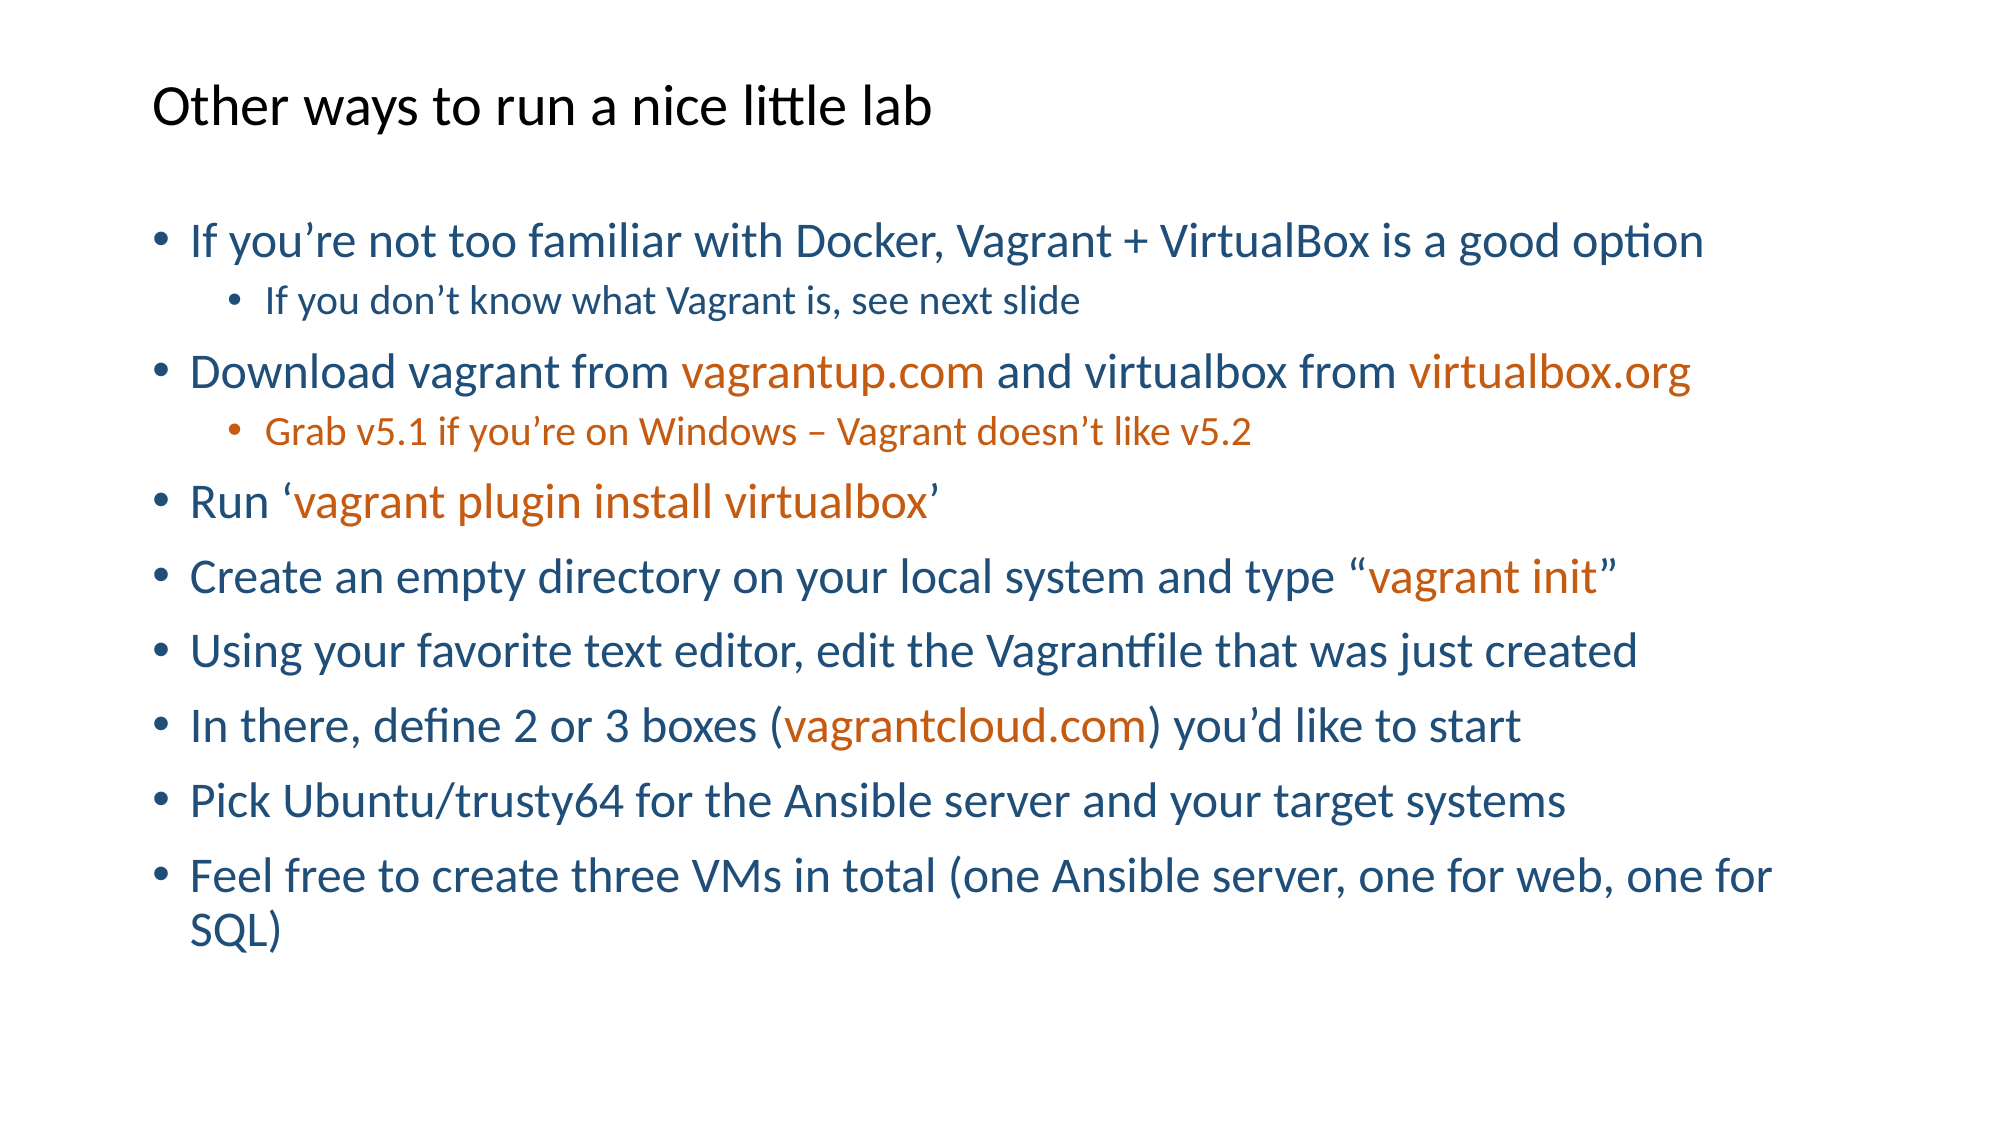

# Other ways to run a nice little lab
If you’re not too familiar with Docker, Vagrant + VirtualBox is a good option
If you don’t know what Vagrant is, see next slide
Download vagrant from vagrantup.com and virtualbox from virtualbox.org
Grab v5.1 if you’re on Windows – Vagrant doesn’t like v5.2
Run ‘vagrant plugin install virtualbox’
Create an empty directory on your local system and type “vagrant init”
Using your favorite text editor, edit the Vagrantfile that was just created
In there, define 2 or 3 boxes (vagrantcloud.com) you’d like to start
Pick Ubuntu/trusty64 for the Ansible server and your target systems
Feel free to create three VMs in total (one Ansible server, one for web, one for SQL)